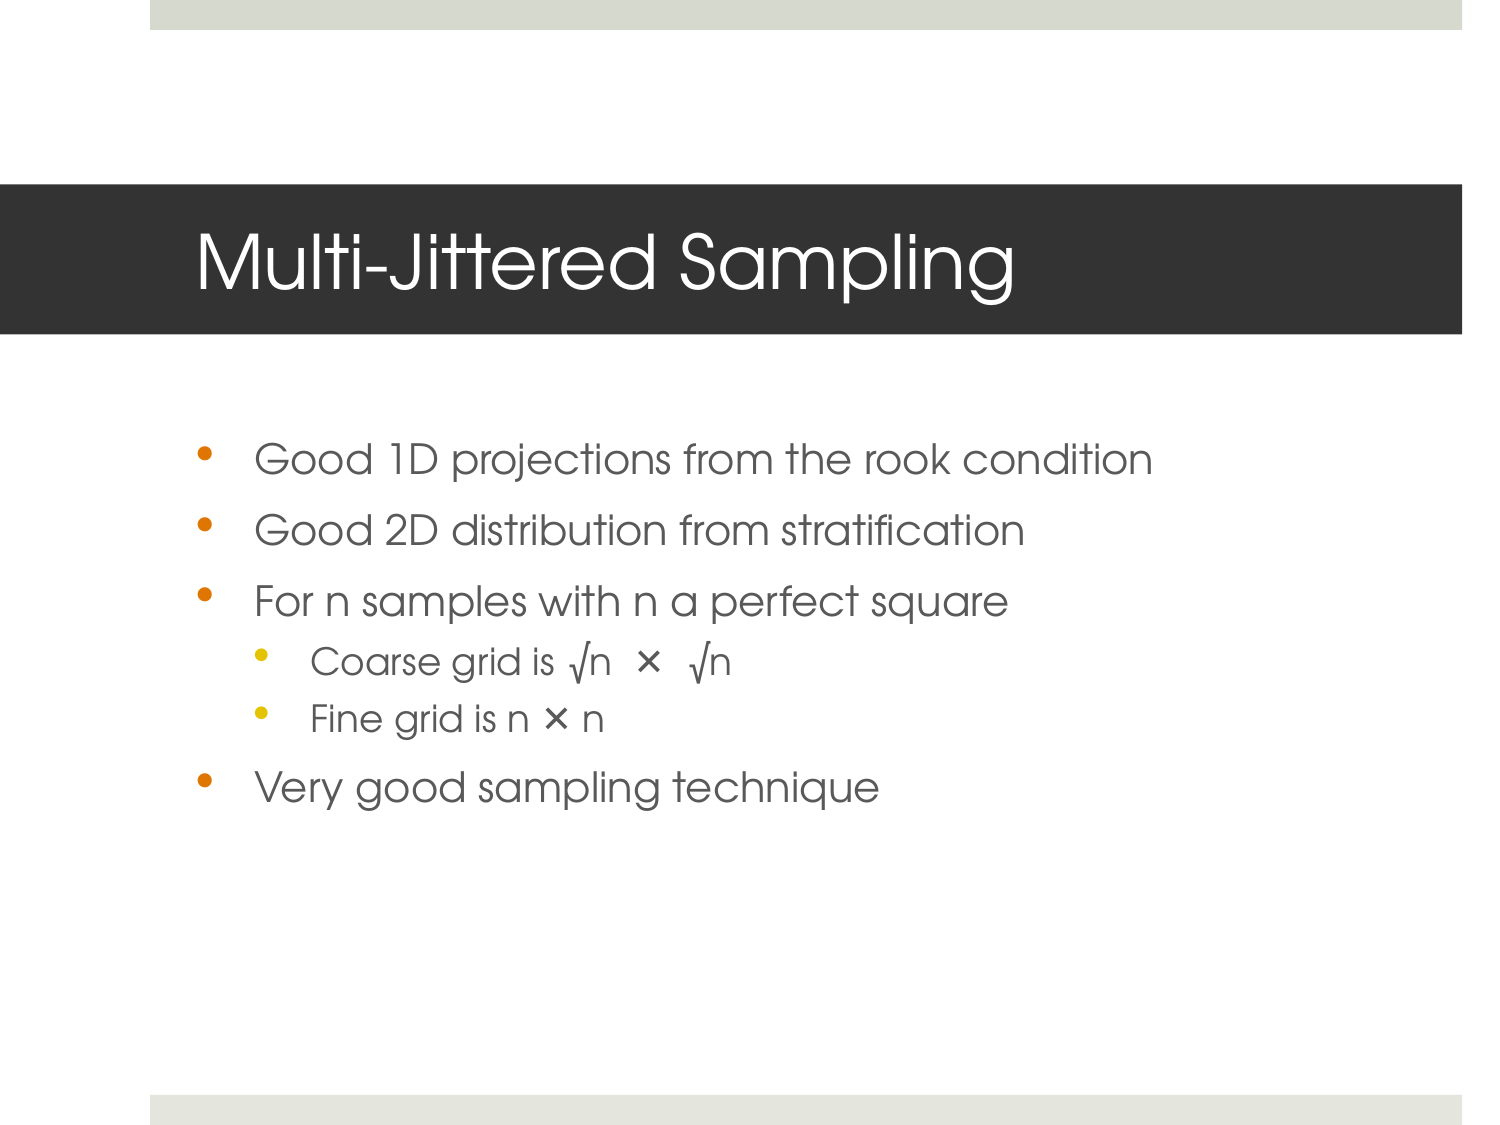

# Multi-Jittered Sampling
Good 1D projections from the rook condition
Good 2D distribution from stratification
For n samples with n a perfect square
Coarse grid is √n  ✕  √n
Fine grid is n ✕ n
Very good sampling technique